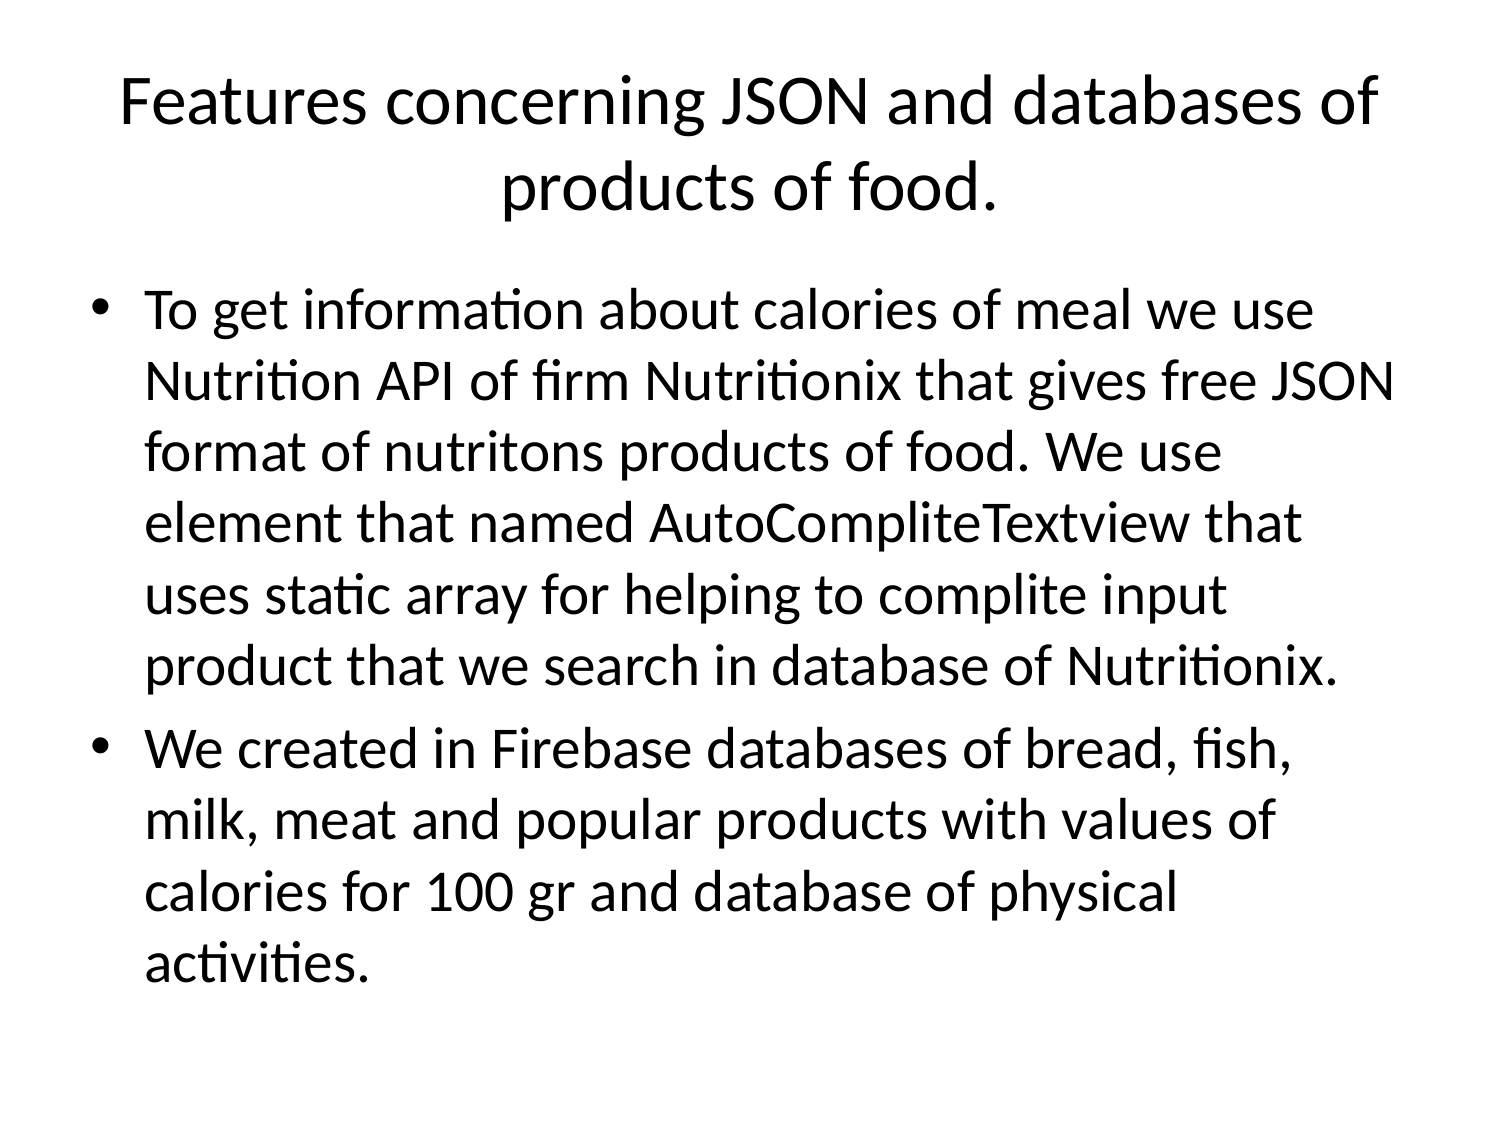

# Features concerning JSON and databases of products of food.
To get information about calories of meal we use Nutrition API of firm Nutritionix that gives free JSON format of nutritons products of food. We use element that named AutoCompliteTextview that uses static array for helping to complite input product that we search in database of Nutritionix.
We created in Firebase databases of bread, fish, milk, meat and popular products with values of calories for 100 gr and database of physical activities.